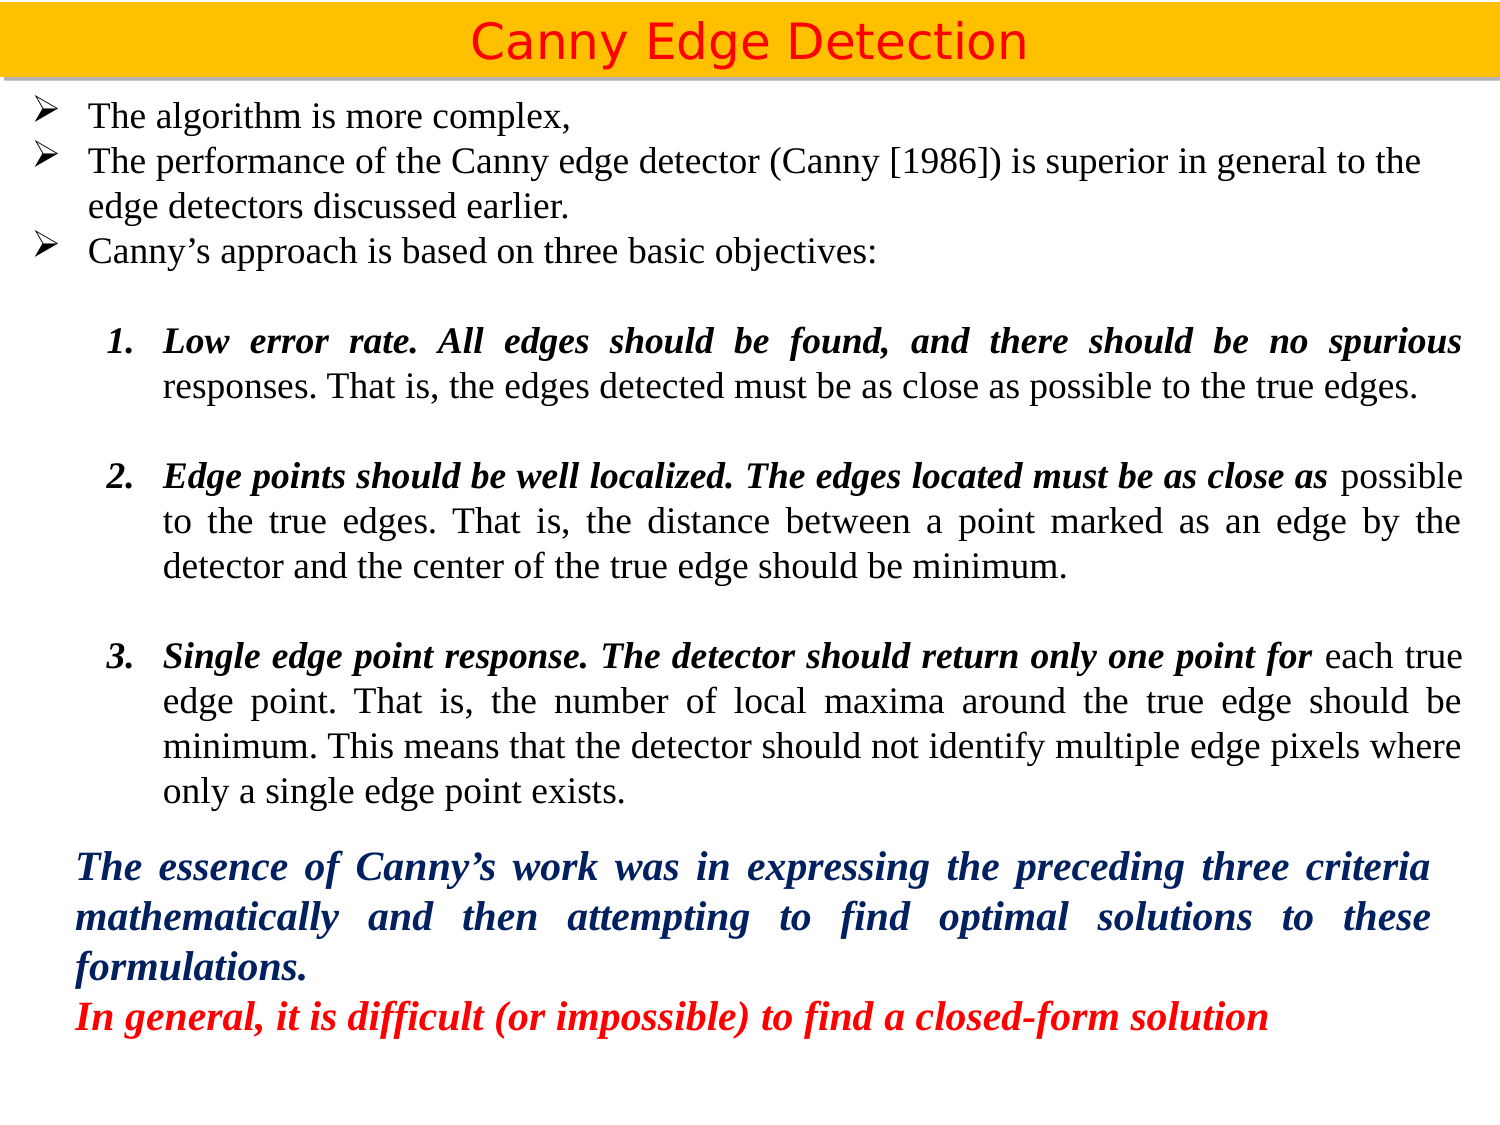

Canny Edge Detection
The algorithm is more complex,
The performance of the Canny edge detector (Canny [1986]) is superior in general to the edge detectors discussed earlier.
Canny’s approach is based on three basic objectives:

Low error rate. All edges should be found, and there should be no spurious responses. That is, the edges detected must be as close as possible to the true edges.

Edge points should be well localized. The edges located must be as close as possible to the true edges. That is, the distance between a point marked as an edge by the detector and the center of the true edge should be minimum.

Single edge point response. The detector should return only one point for each true edge point. That is, the number of local maxima around the true edge should be minimum. This means that the detector should not identify multiple edge pixels where only a single edge point exists.
The essence of Canny’s work was in expressing the preceding three criteria mathematically and then attempting to find optimal solutions to these formulations.
In general, it is difficult (or impossible) to find a closed-form solution